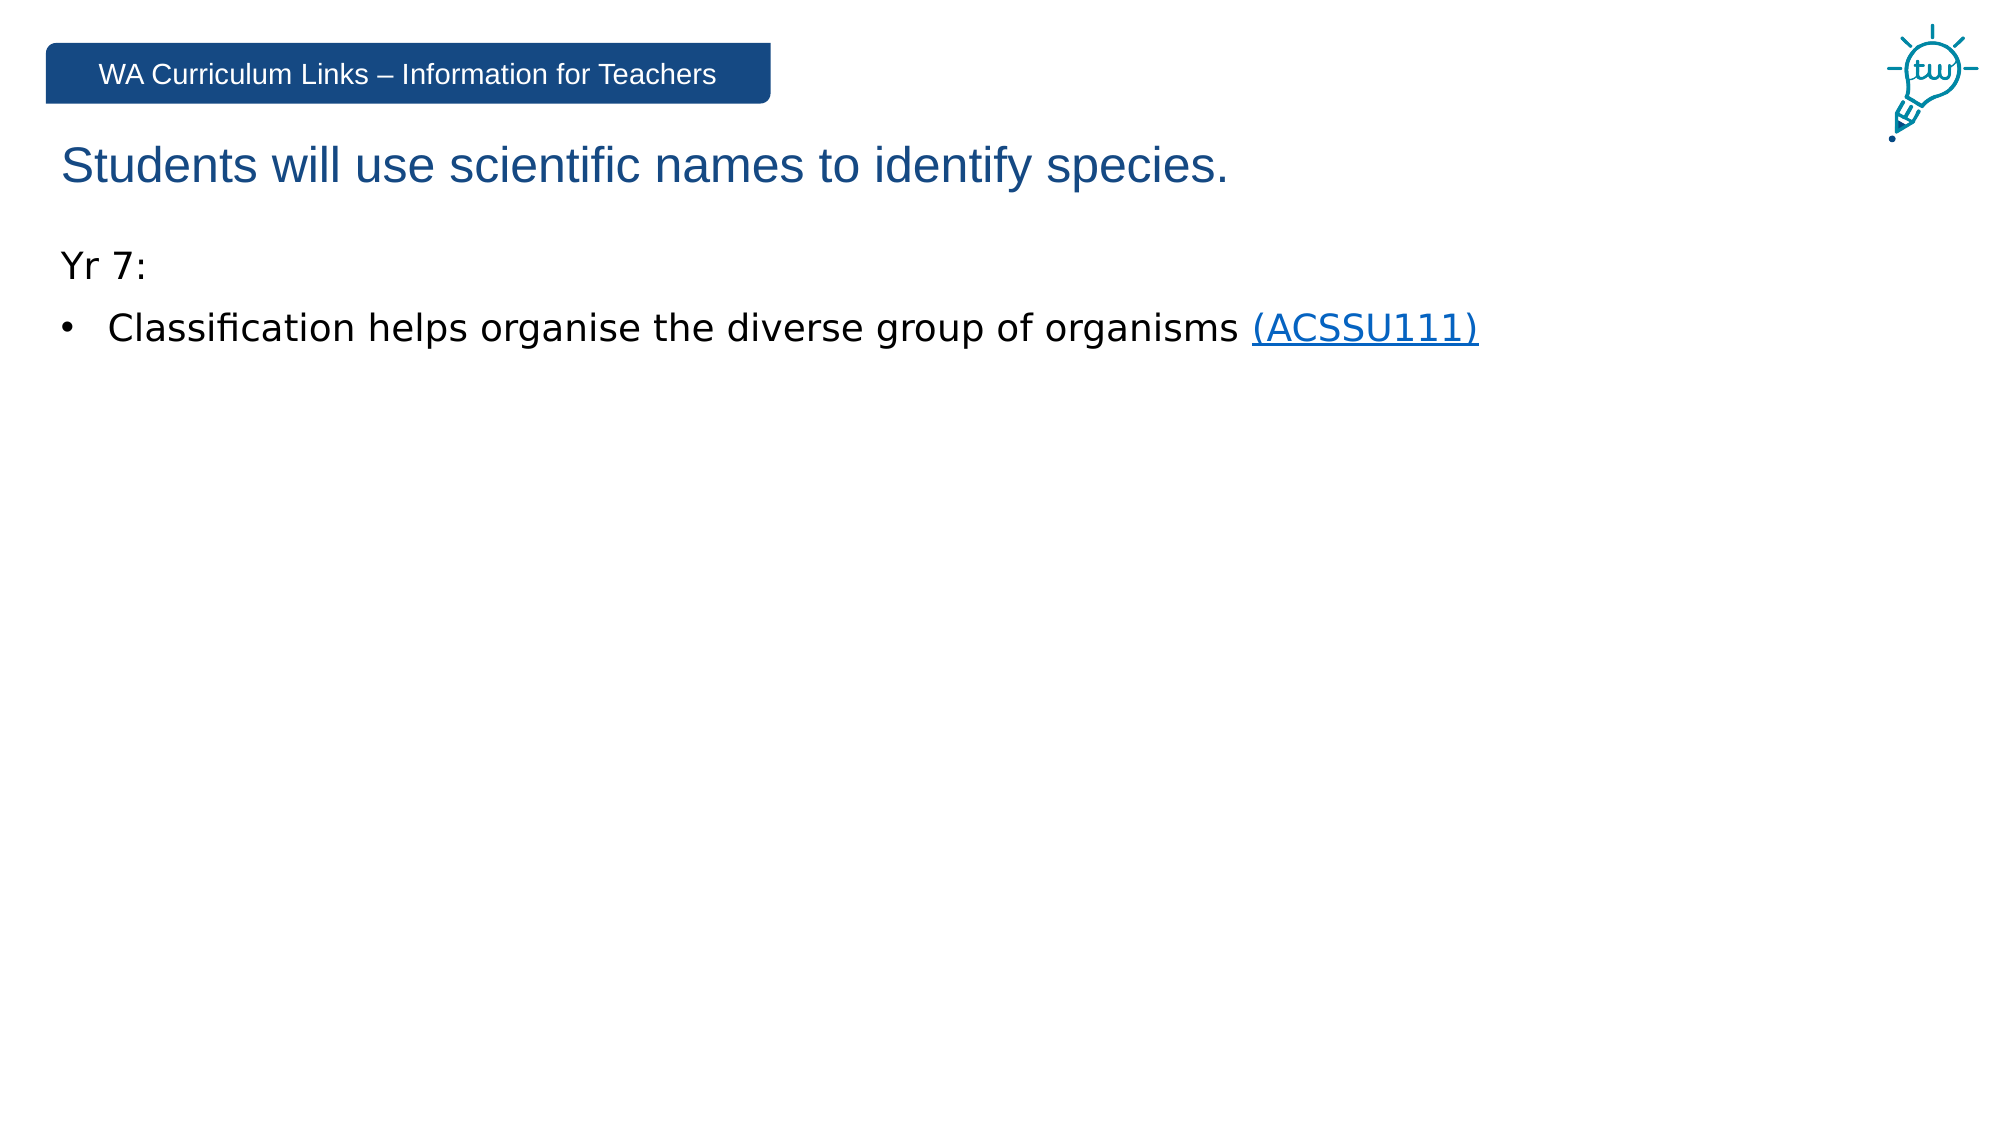

Students will use scientific names to identify species.
Yr 7:
Classification helps organise the diverse group of organisms (ACSSU111)